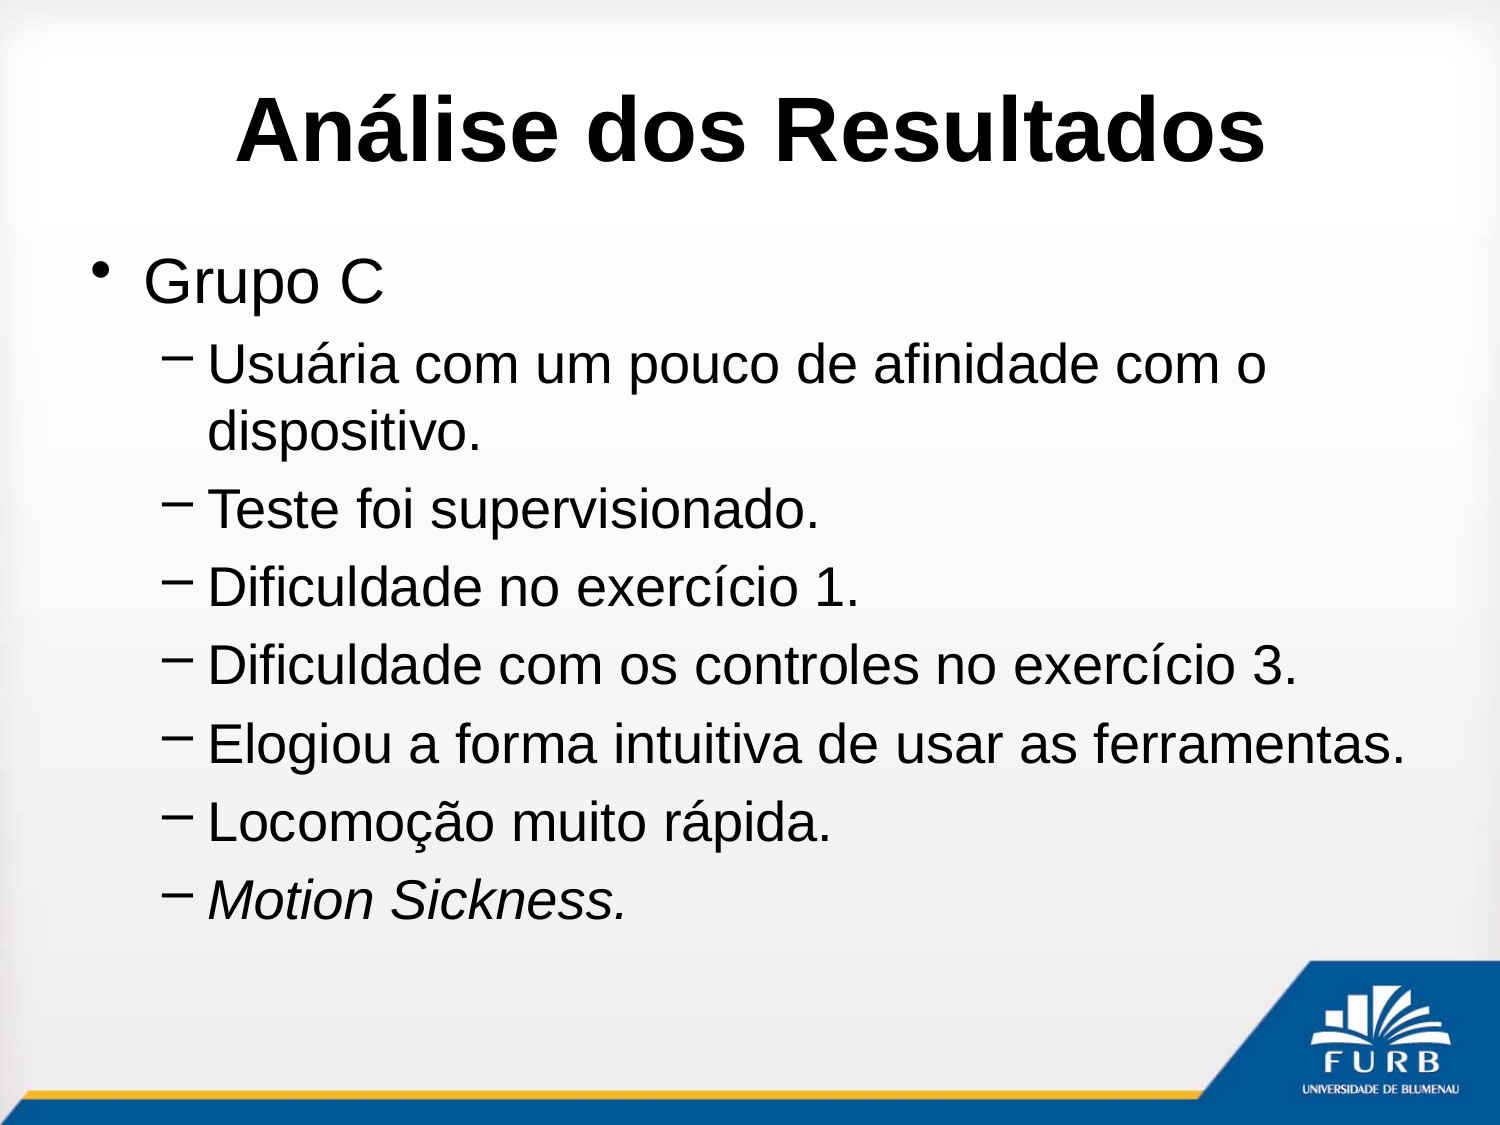

# Análise dos Resultados
Grupo C
Usuária com um pouco de afinidade com o dispositivo.
Teste foi supervisionado.
Dificuldade no exercício 1.
Dificuldade com os controles no exercício 3.
Elogiou a forma intuitiva de usar as ferramentas.
Locomoção muito rápida.
Motion Sickness.